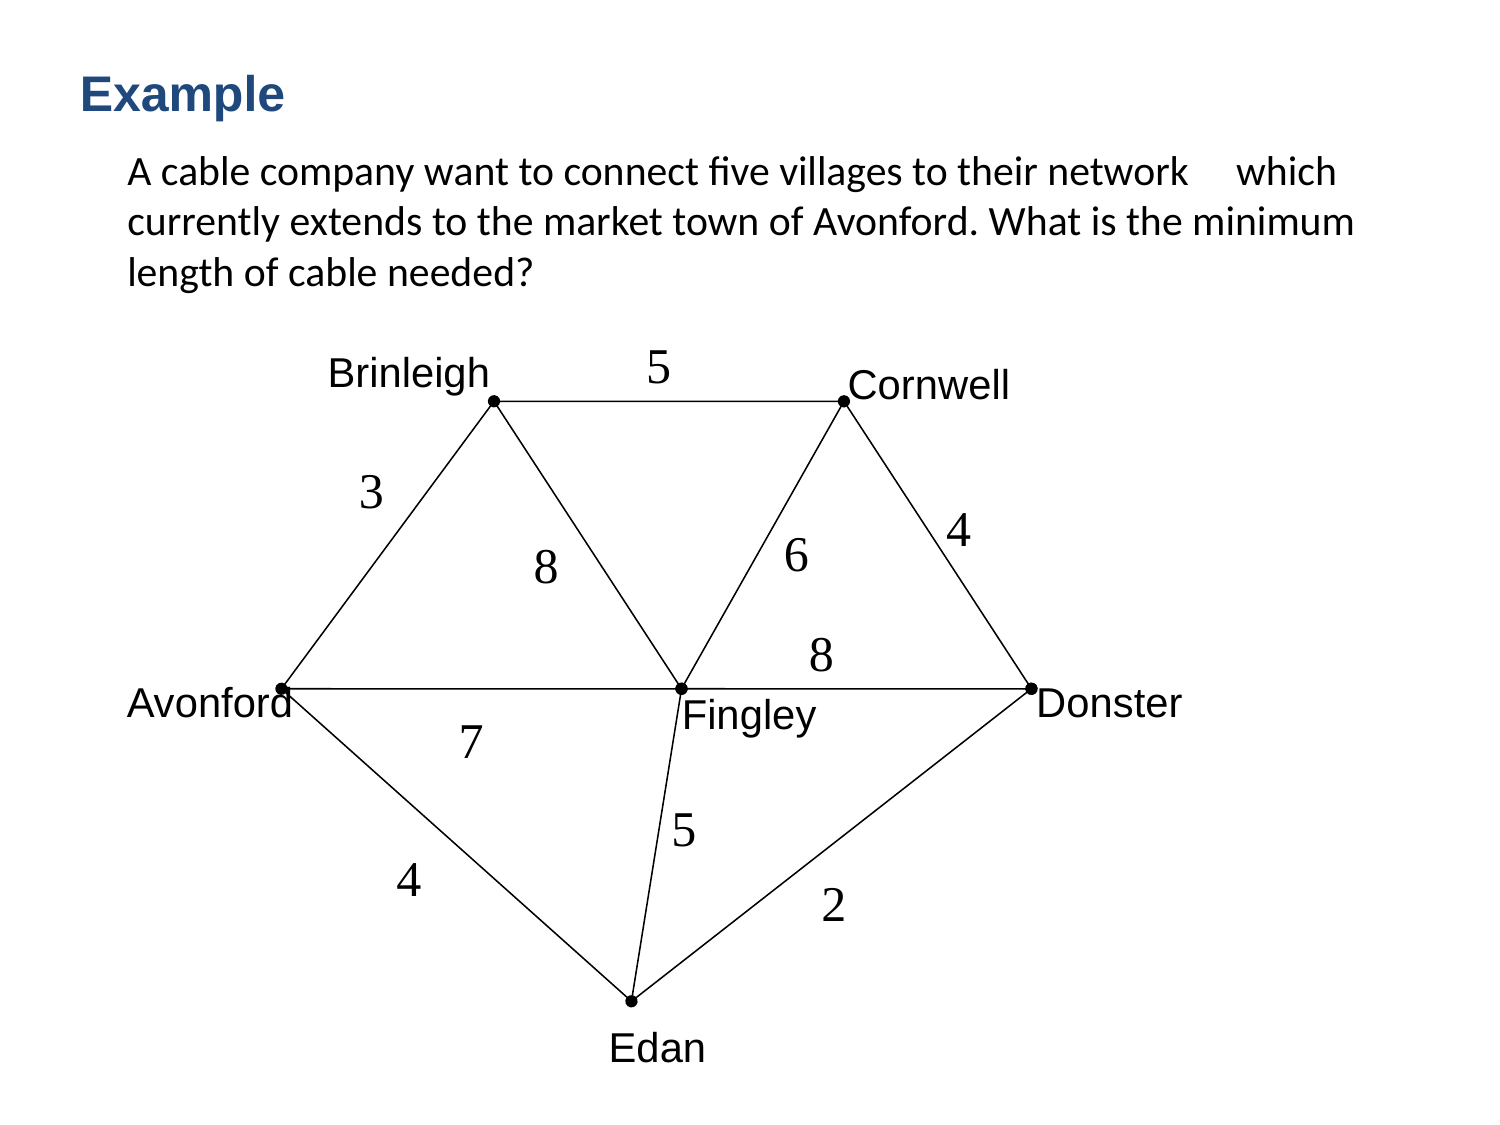

Example
# A cable company want to connect five villages to their network     which currently extends to the market town of Avonford. What is the minimum length of cable needed?

5
Brinleigh
Cornwell

3
4
6
8
8
Avonford
Donster
Fingley

7
5
4
2
Edan